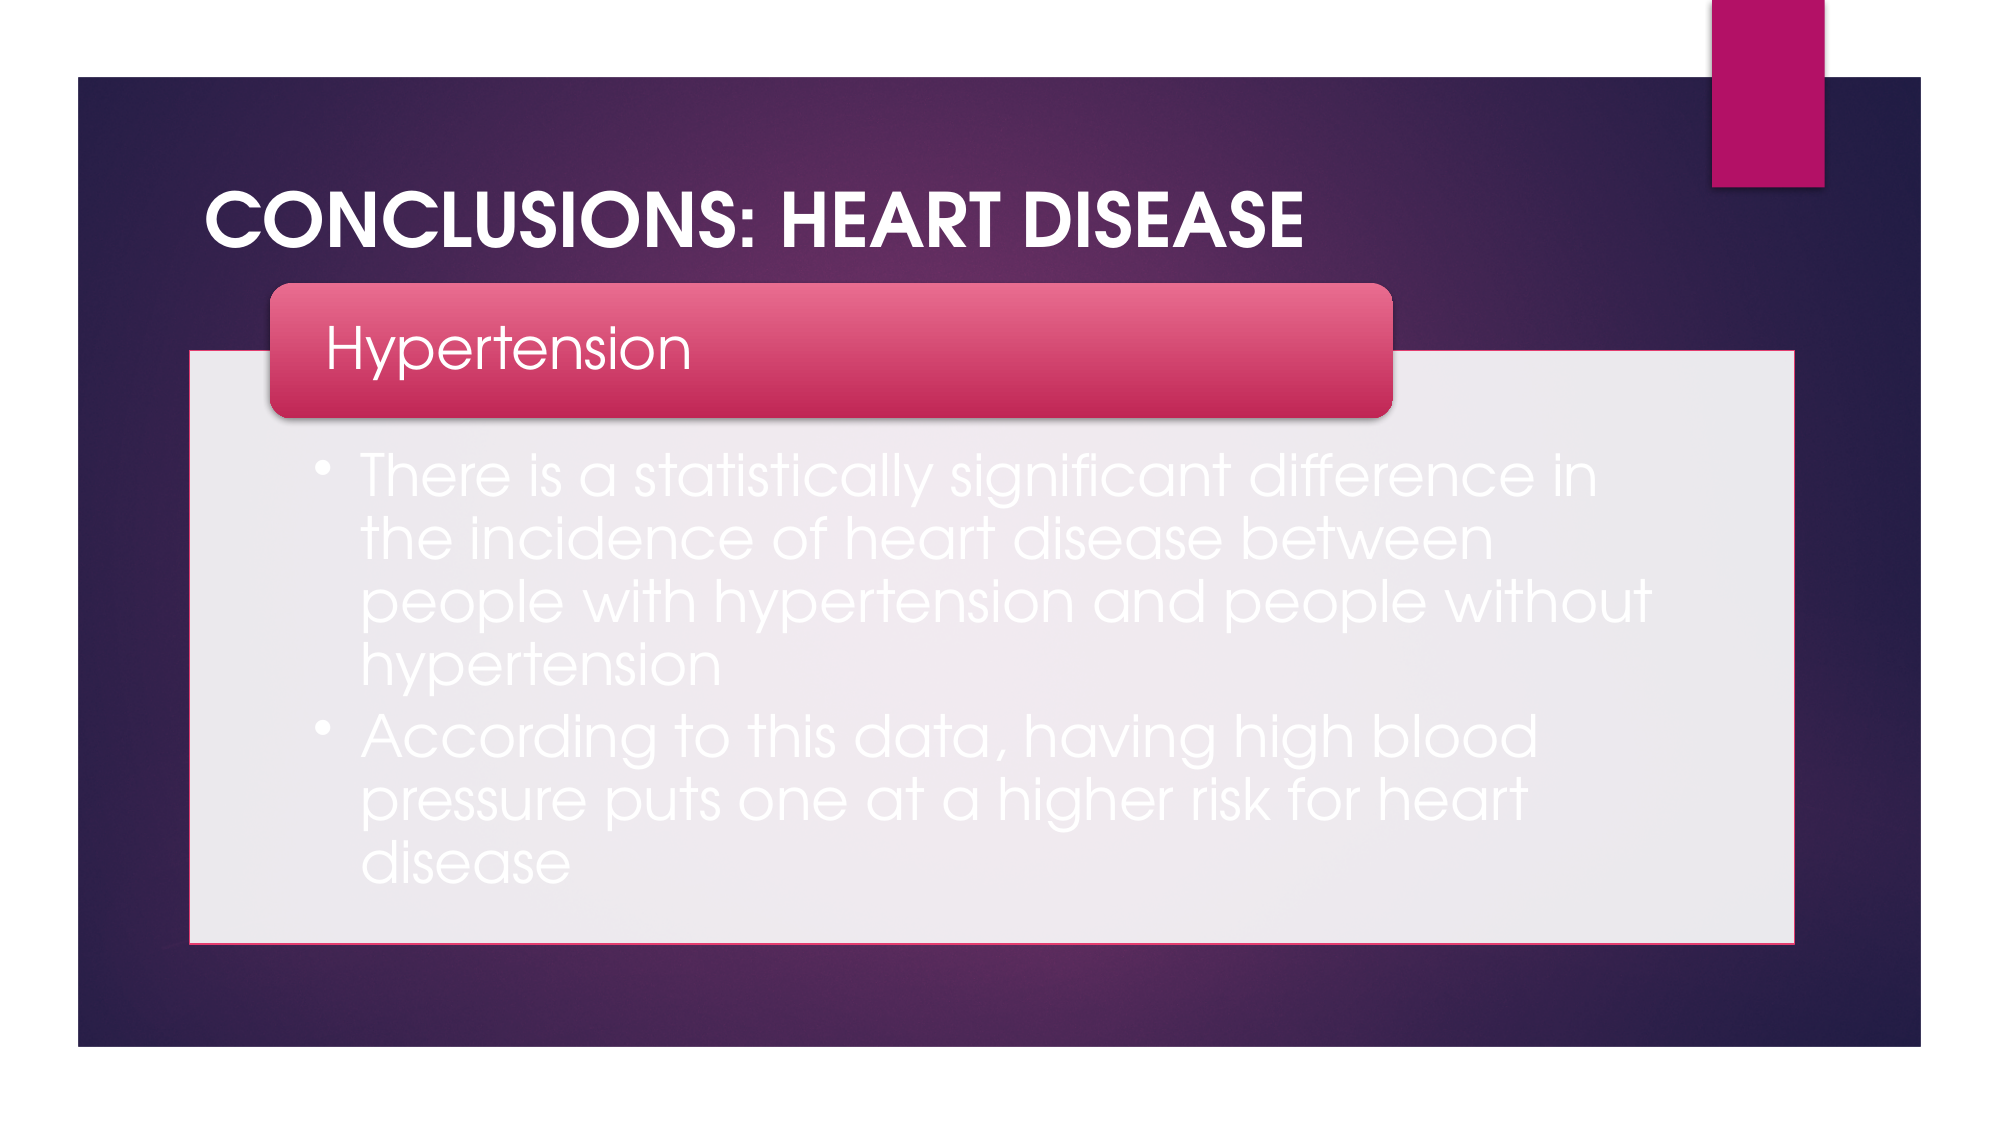

# CONCLUSIONS: HEART DISEASE
There is a statistically significant difference in the incidence of heart disease between people with hypertension and people without hypertension
According to this data, having high blood pressure puts one at a higher risk for heart disease
Hypertension